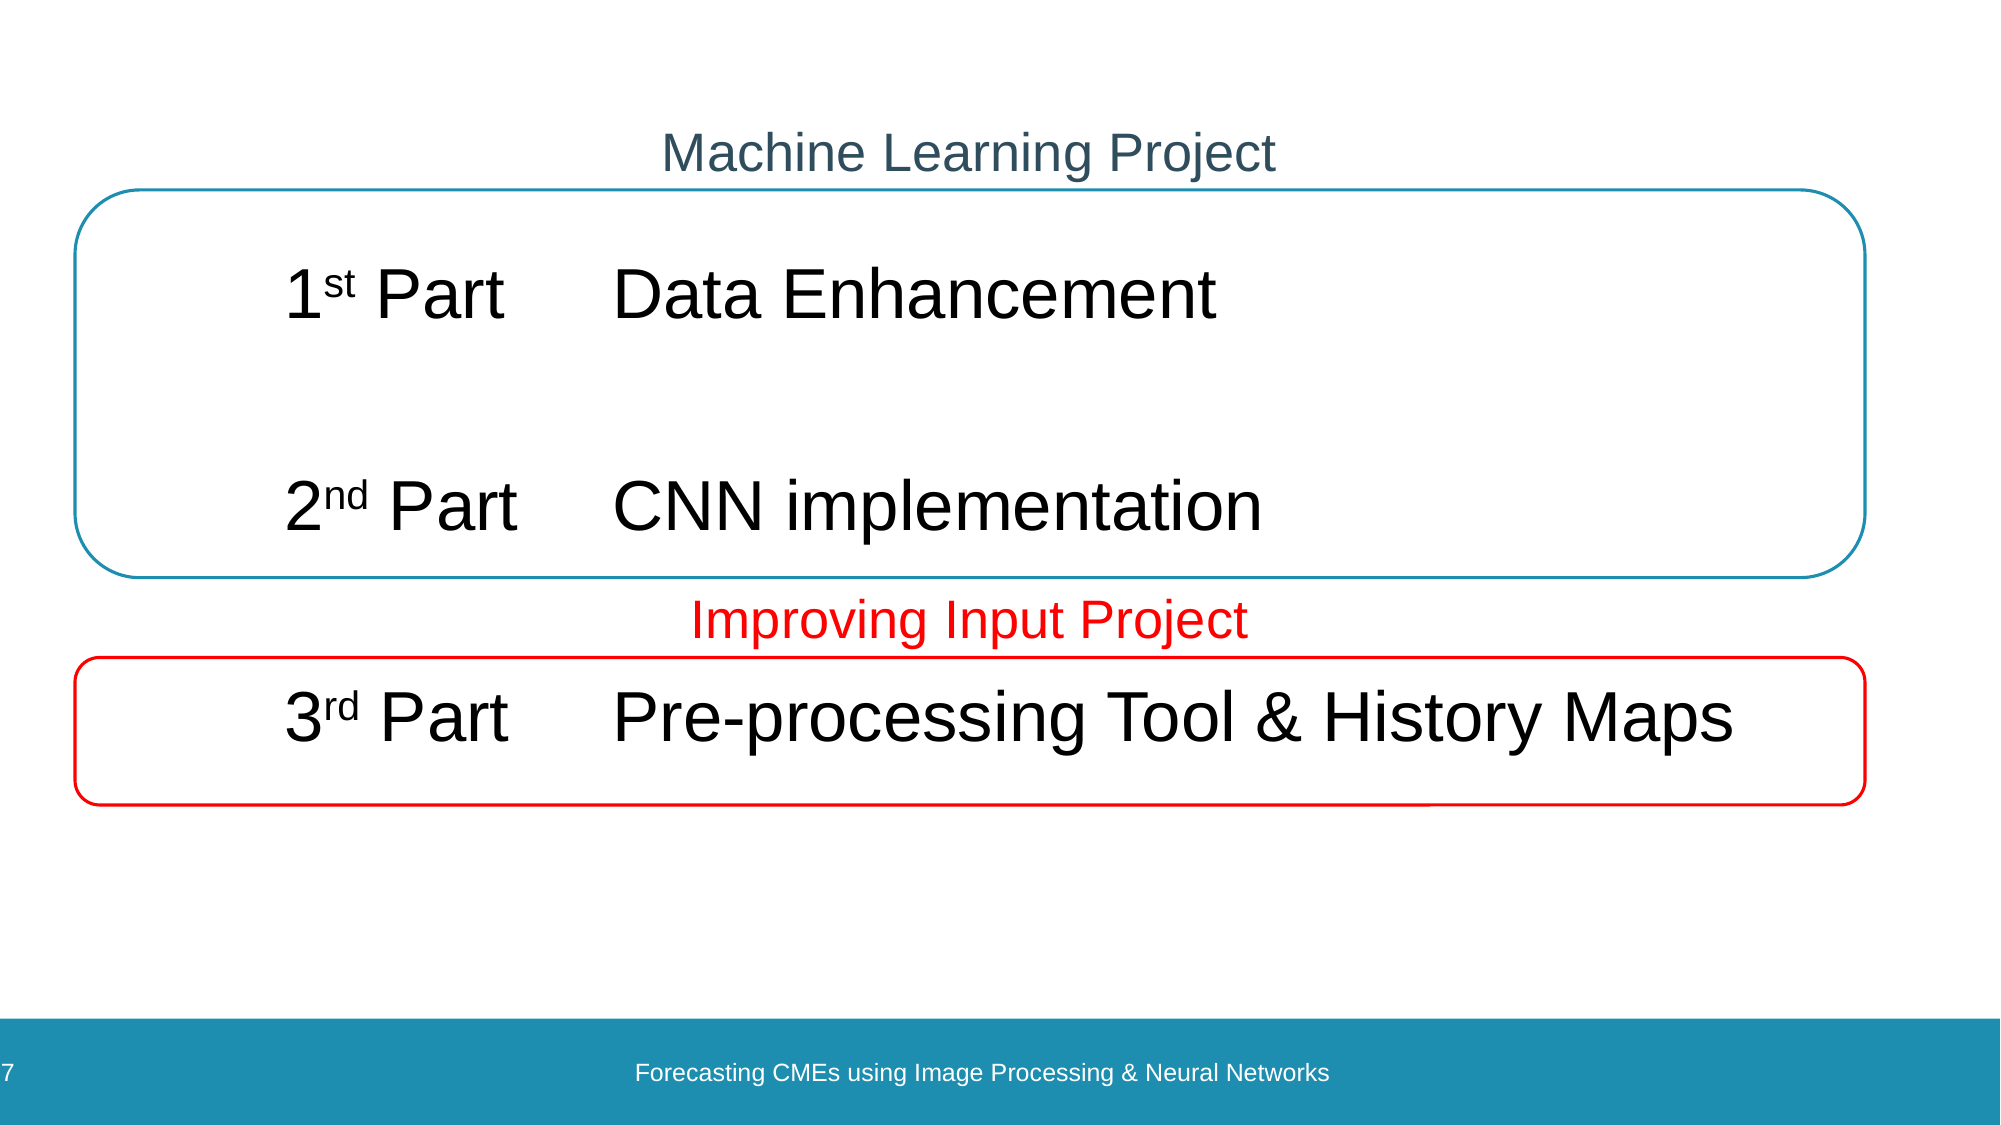

1st Part

2nd Part

3rd Part
Data Enhancement

CNN implementation

Pre-processing Tool & History Maps
Machine Learning Project

Improving Input Project